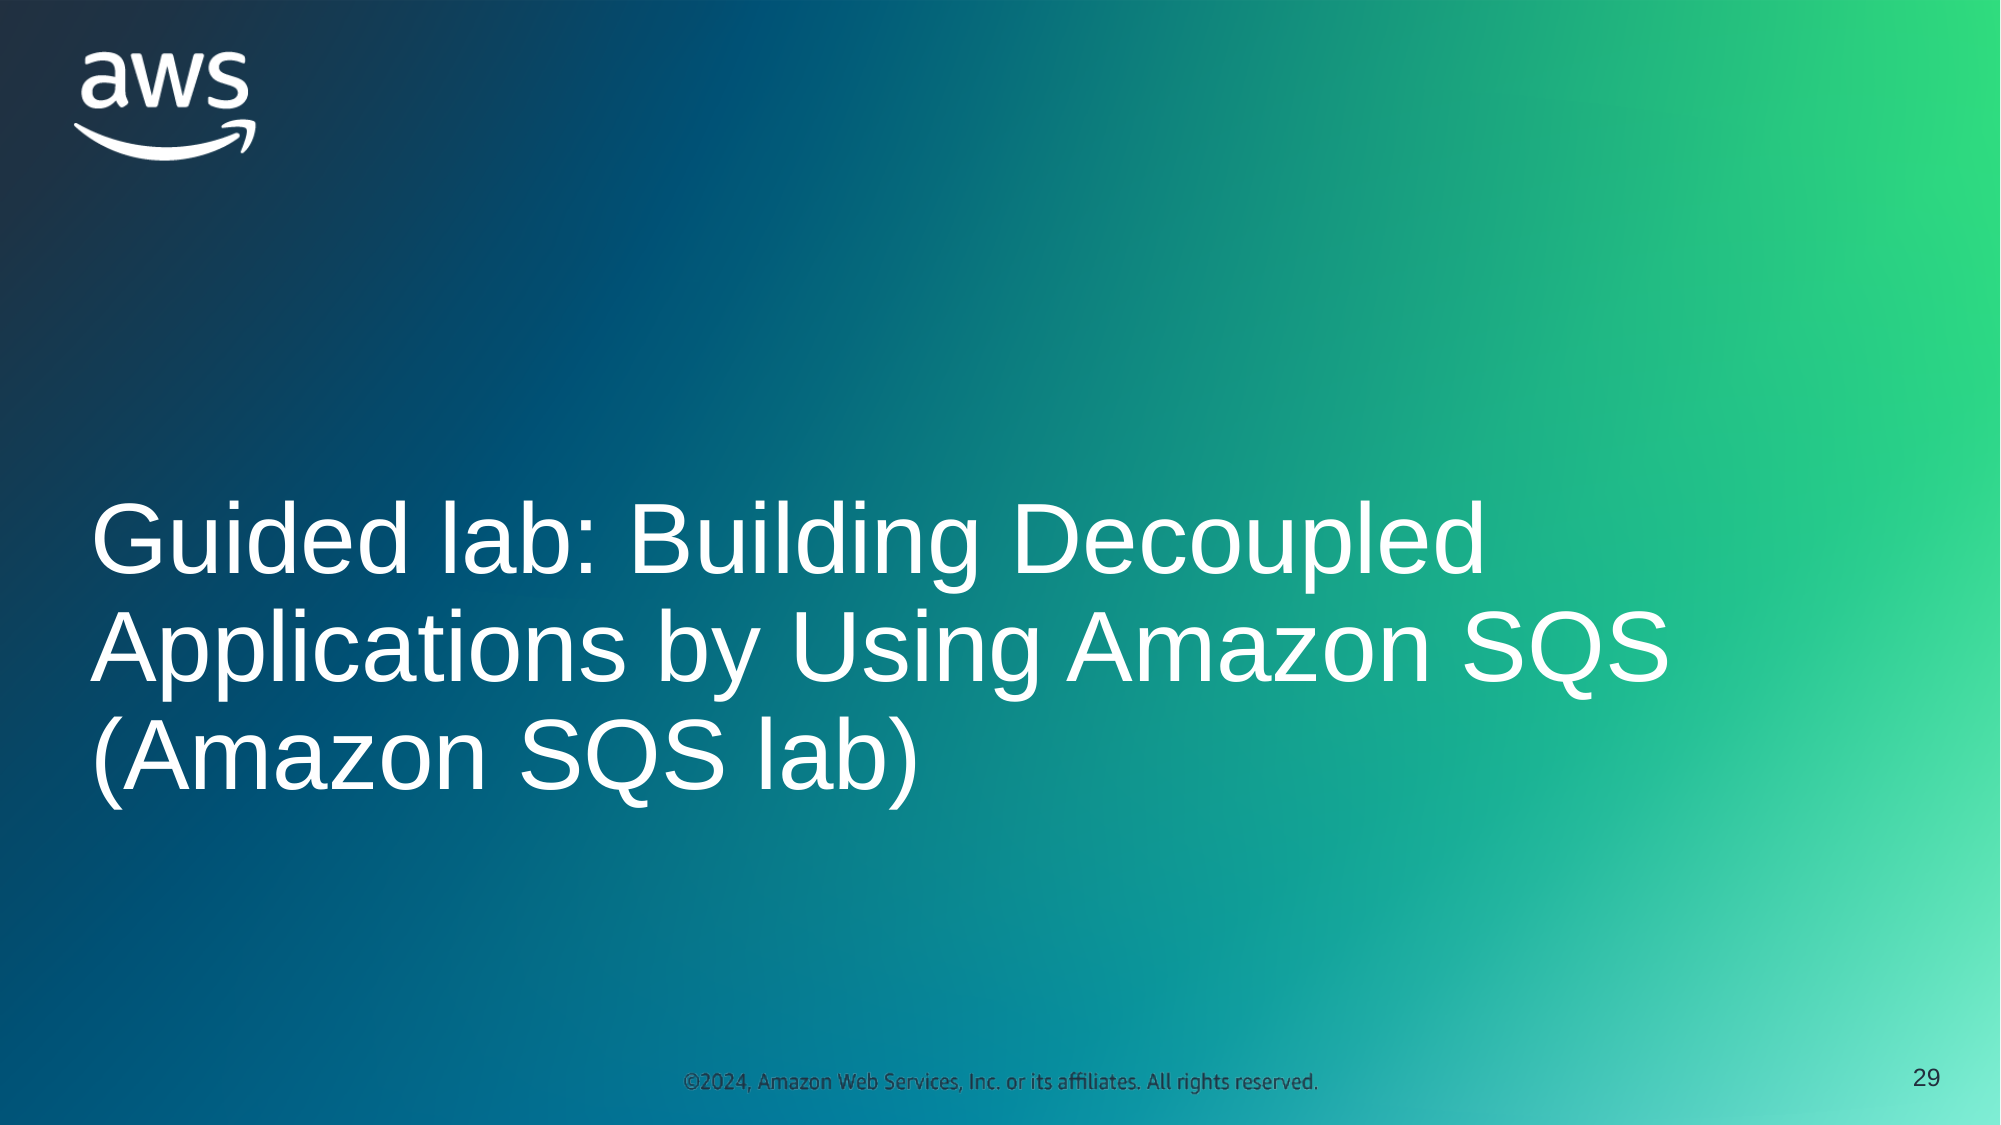

# Guided lab: Building Decoupled Applications by Using Amazon SQS (Amazon SQS lab)
29